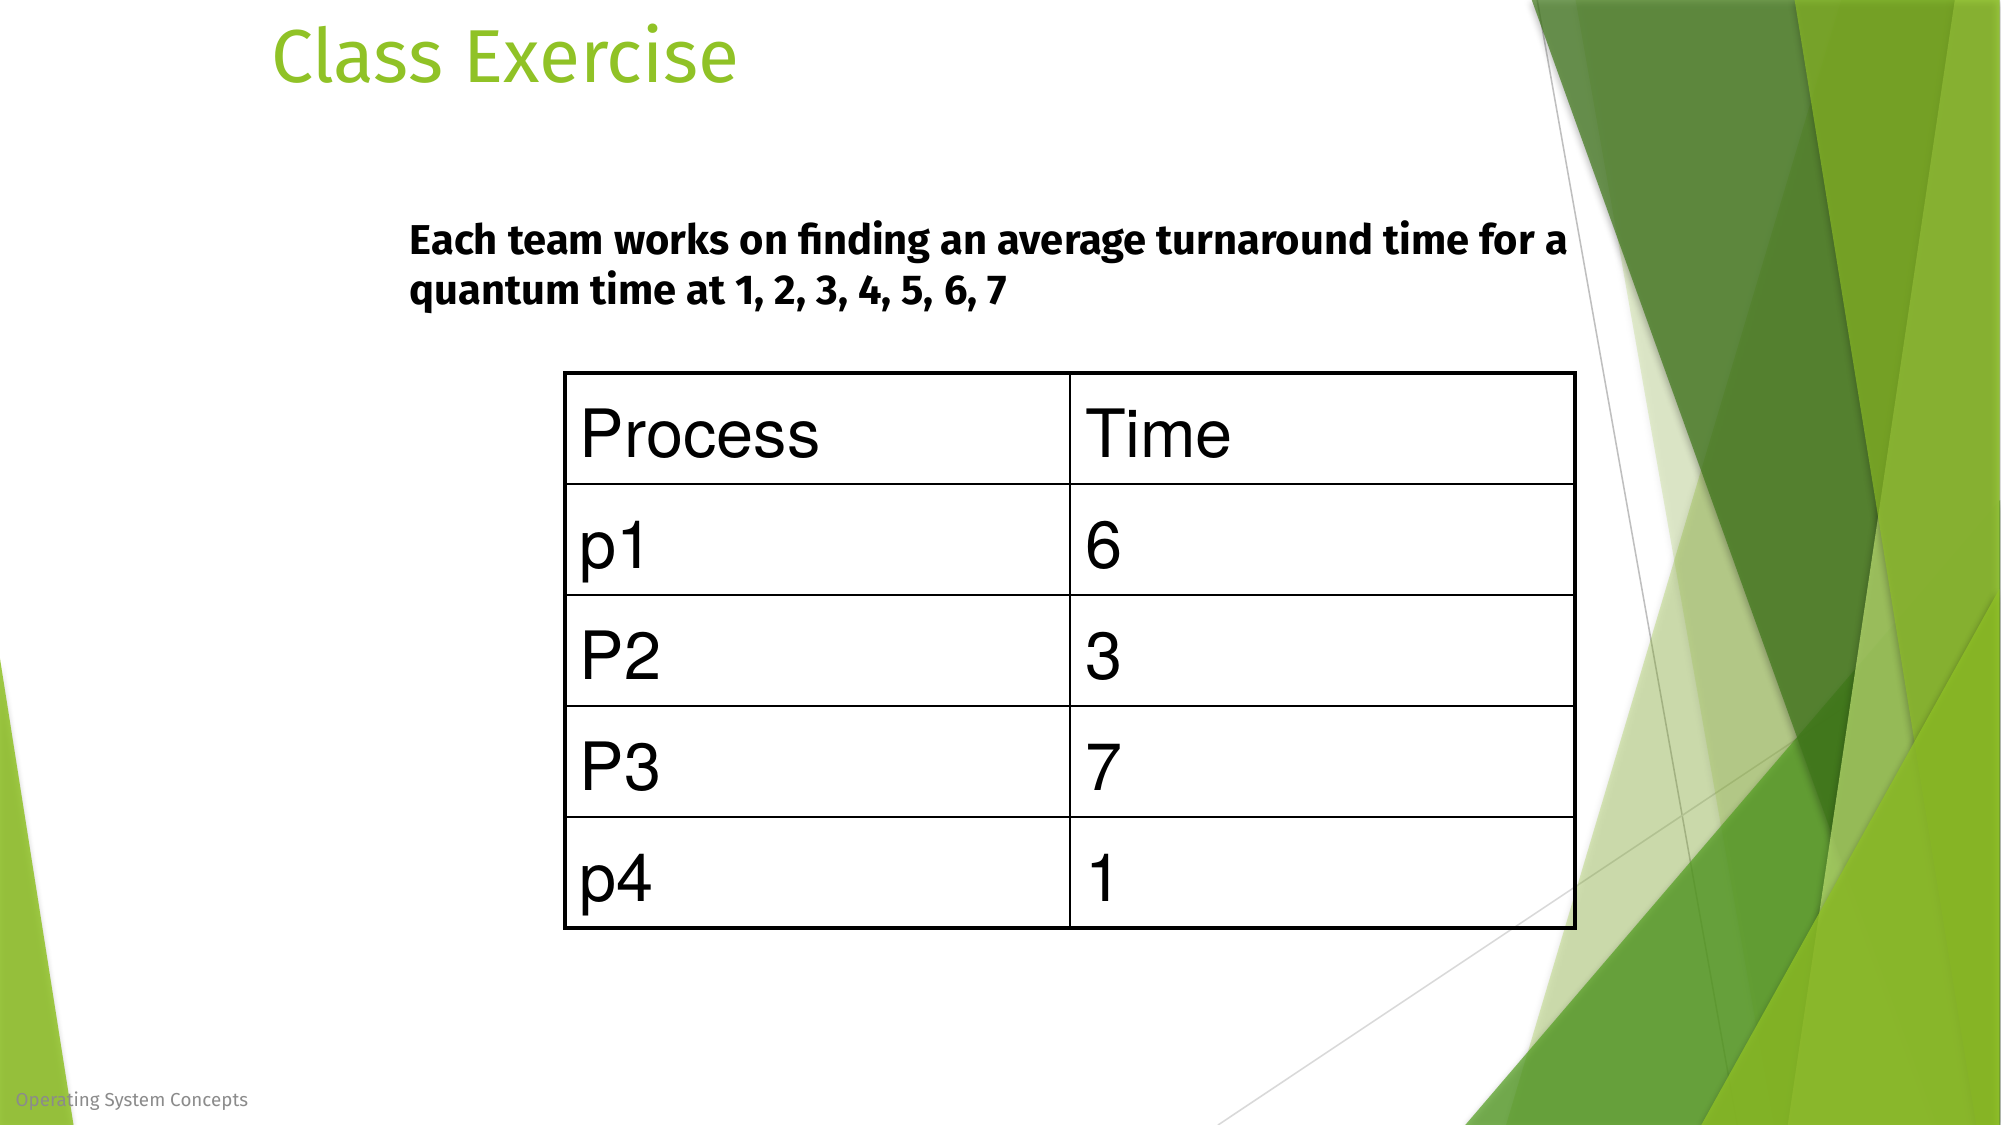

# Class Exercise
Each team works on finding an average turnaround time for a
quantum time at 1, 2, 3, 4, 5, 6, 7
| Process | Time |
| --- | --- |
| p1 | 6 |
| P2 | 3 |
| P3 | 7 |
| p4 | 1 |
Operating System Concepts